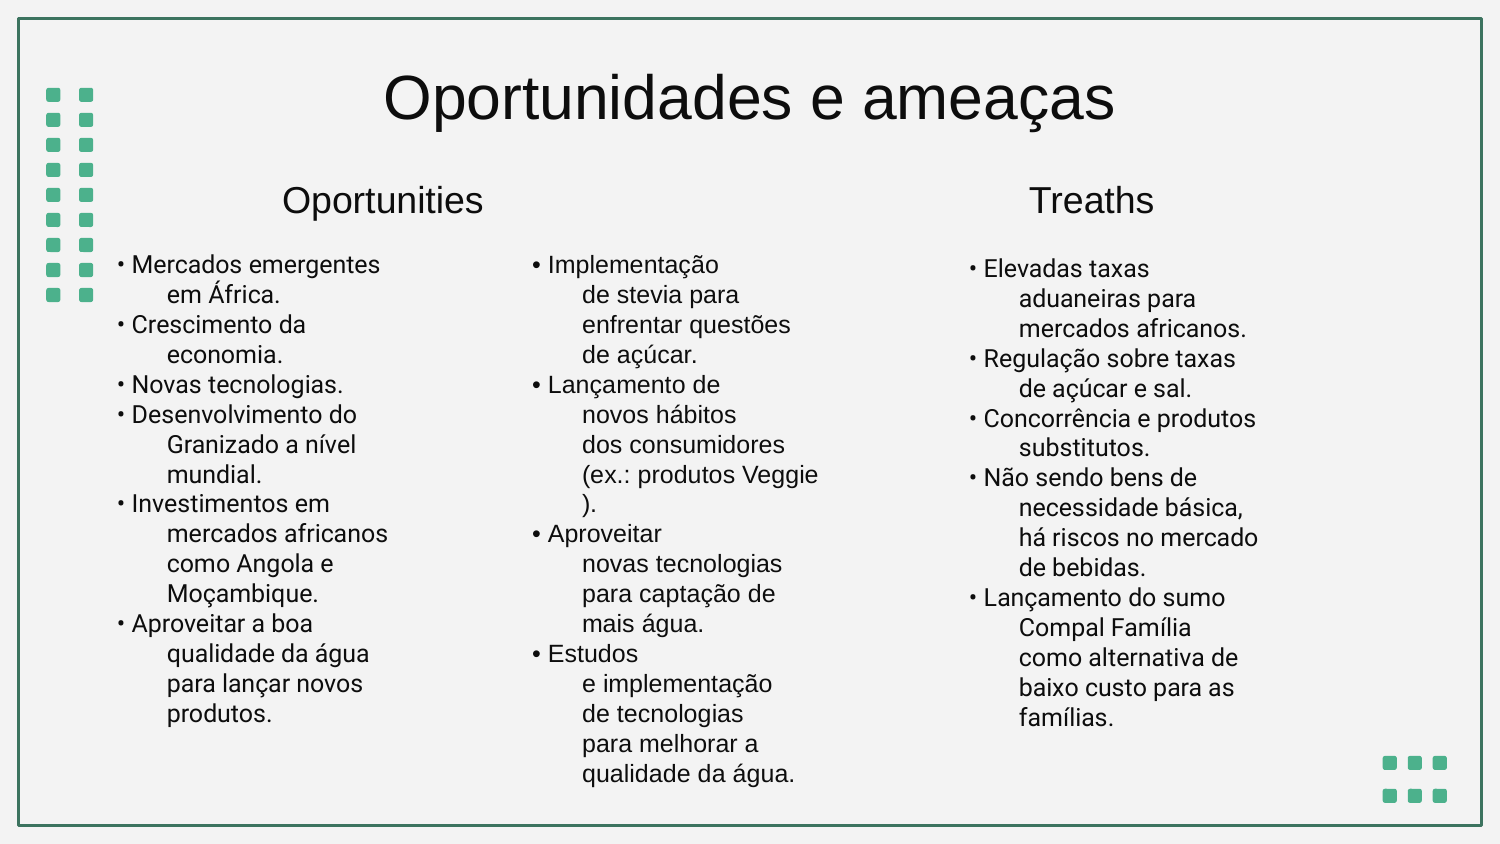

# Oportunidades e ameaças
Treaths
Oportunities
• Implementação de stevia para enfrentar questões de açúcar.
• Lançamento de novos hábitos dos consumidores (ex.: produtos Veggie).
• Aproveitar novas tecnologias para captação de mais água.
• Estudos e implementação de tecnologias para melhorar a qualidade da água.

• Mercados emergentes em África.
• Crescimento da economia.
• Novas tecnologias.
• Desenvolvimento do Granizado a nível mundial.
• Investimentos em mercados africanos como Angola e Moçambique.
• Aproveitar a boa qualidade da água para lançar novos produtos.
• Elevadas taxas aduaneiras para mercados africanos.
• Regulação sobre taxas de açúcar e sal.
• Concorrência e produtos substitutos.
• Não sendo bens de necessidade básica, há riscos no mercado de bebidas.
• Lançamento do sumo Compal Família como alternativa de baixo custo para as famílias.